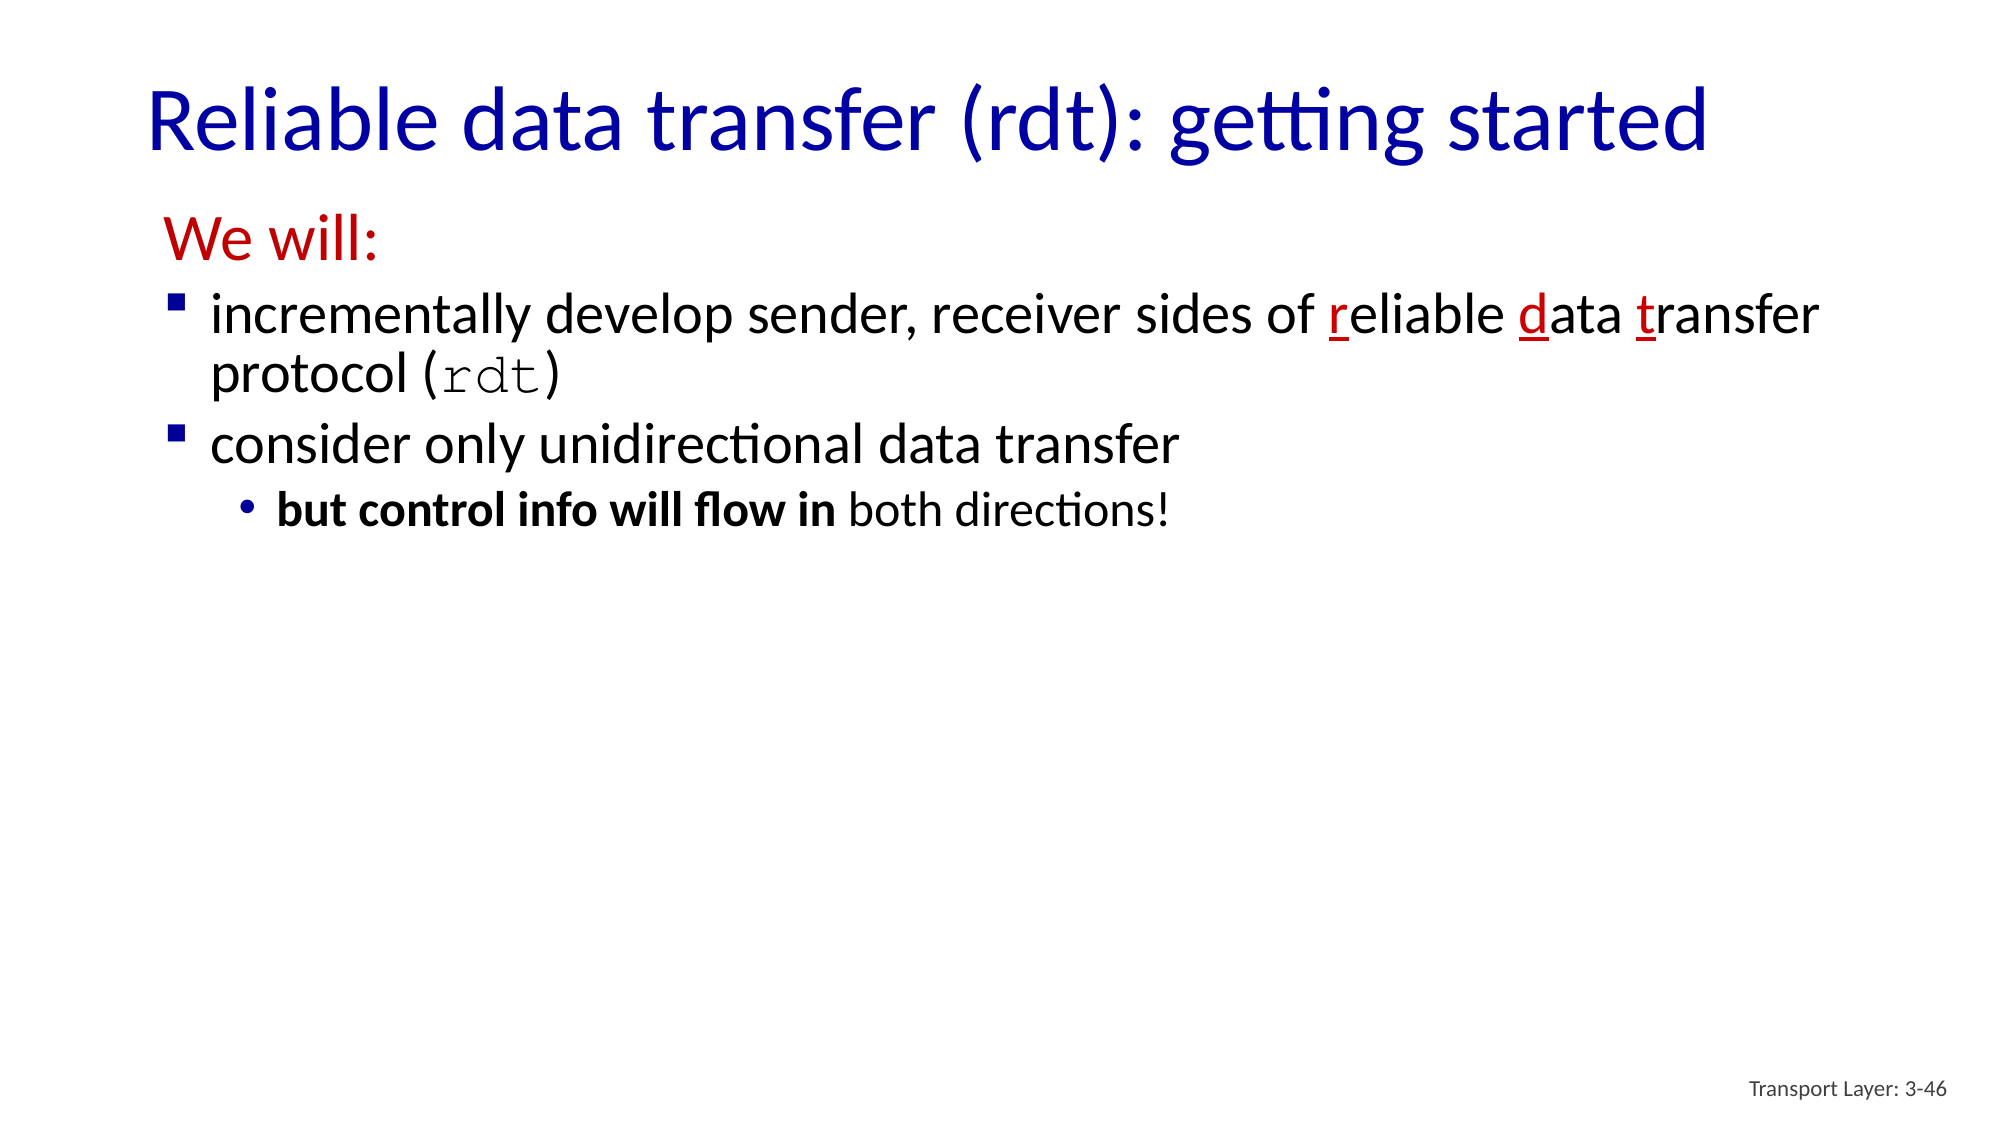

# Reliable data transfer (rdt): getting started
We will:
incrementally develop sender, receiver sides of reliable data transfer protocol (rdt)
consider only unidirectional data transfer
but control info will flow in both directions!
Transport Layer: 3-46